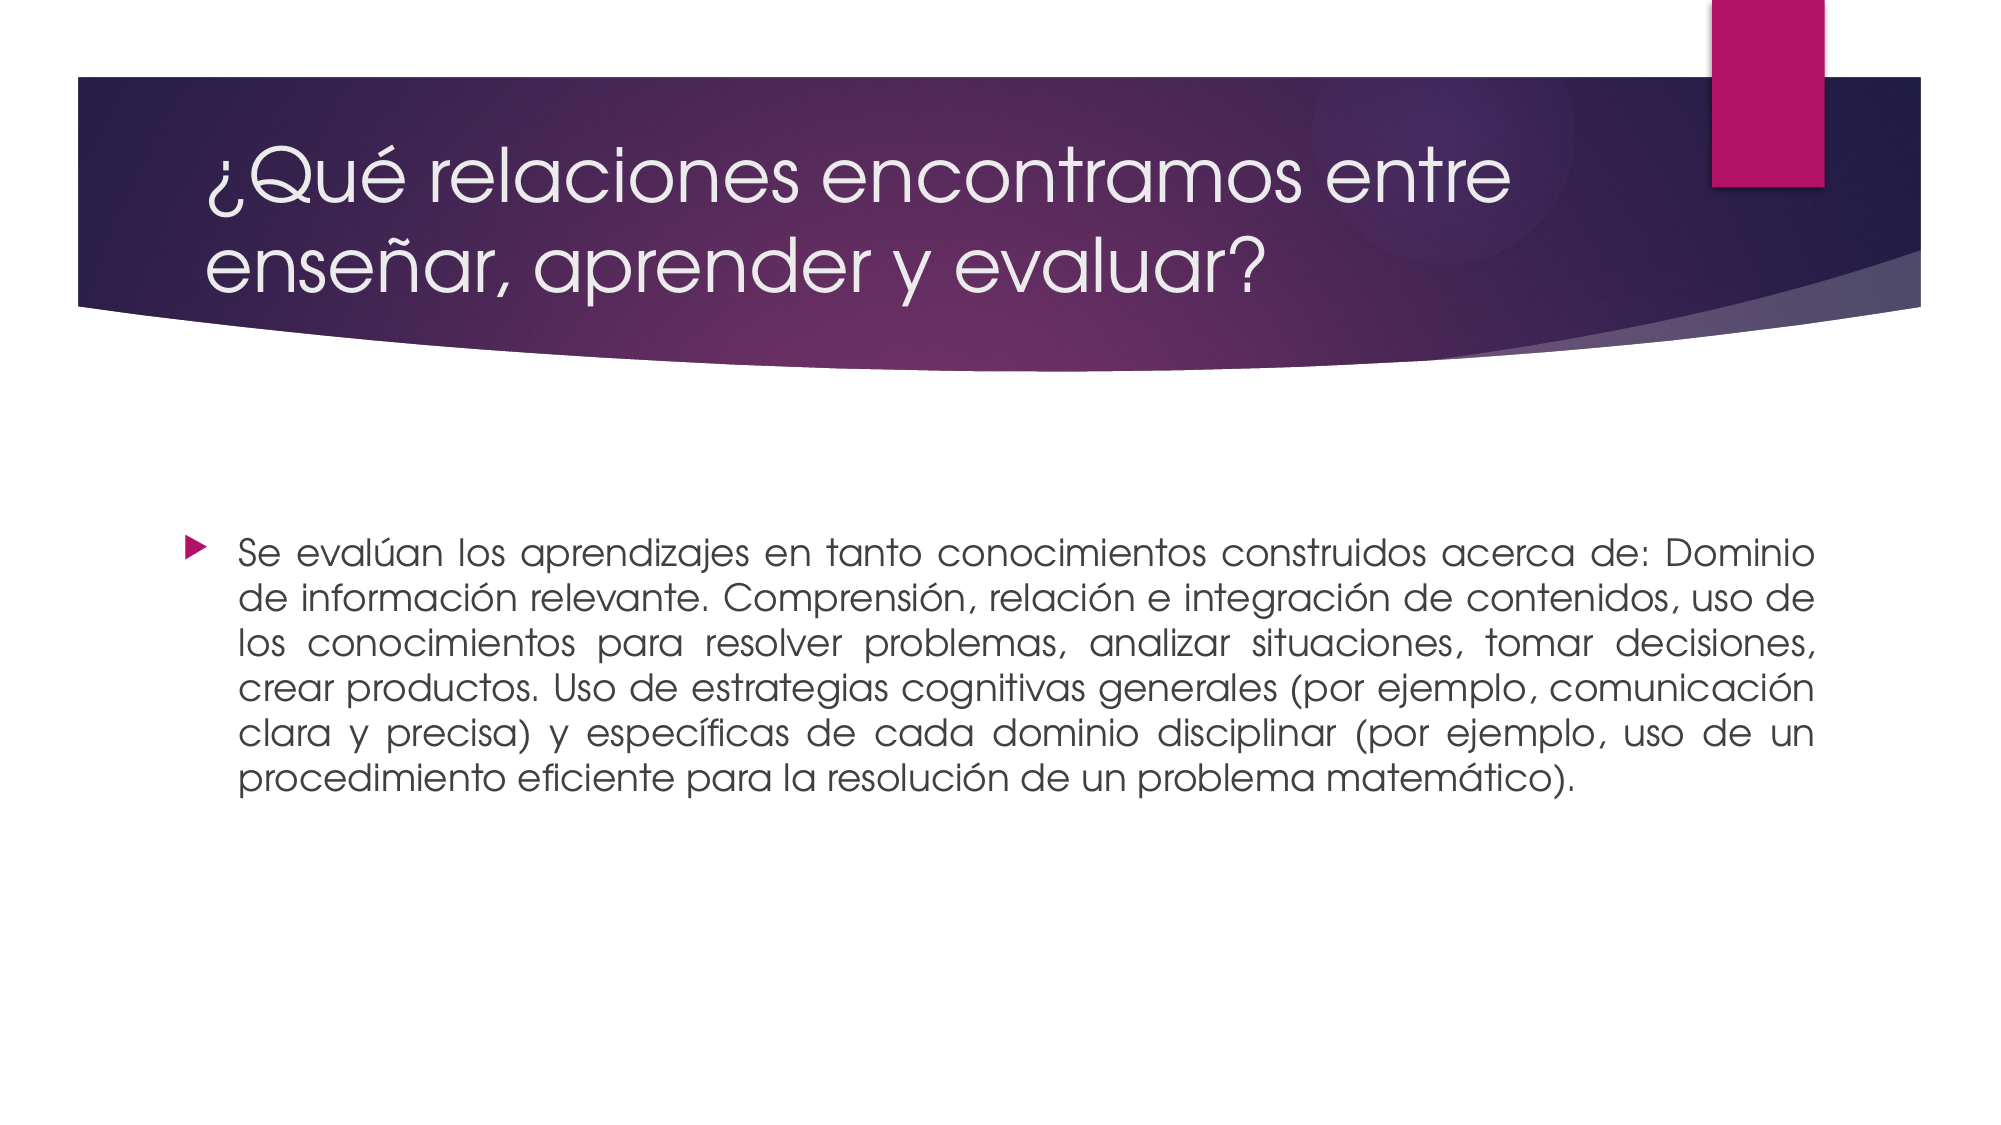

# ¿Qué relaciones encontramos entre enseñar, aprender y evaluar?
Se evalúan los aprendizajes en tanto conocimientos construidos acerca de: Dominio de información relevante. Comprensión, relación e integración de contenidos, uso de los conocimientos para resolver problemas, analizar situaciones, tomar decisiones, crear productos. Uso de estrategias cognitivas generales (por ejemplo, comunicación clara y precisa) y específicas de cada dominio disciplinar (por ejemplo, uso de un procedimiento eficiente para la resolución de un problema matemático).